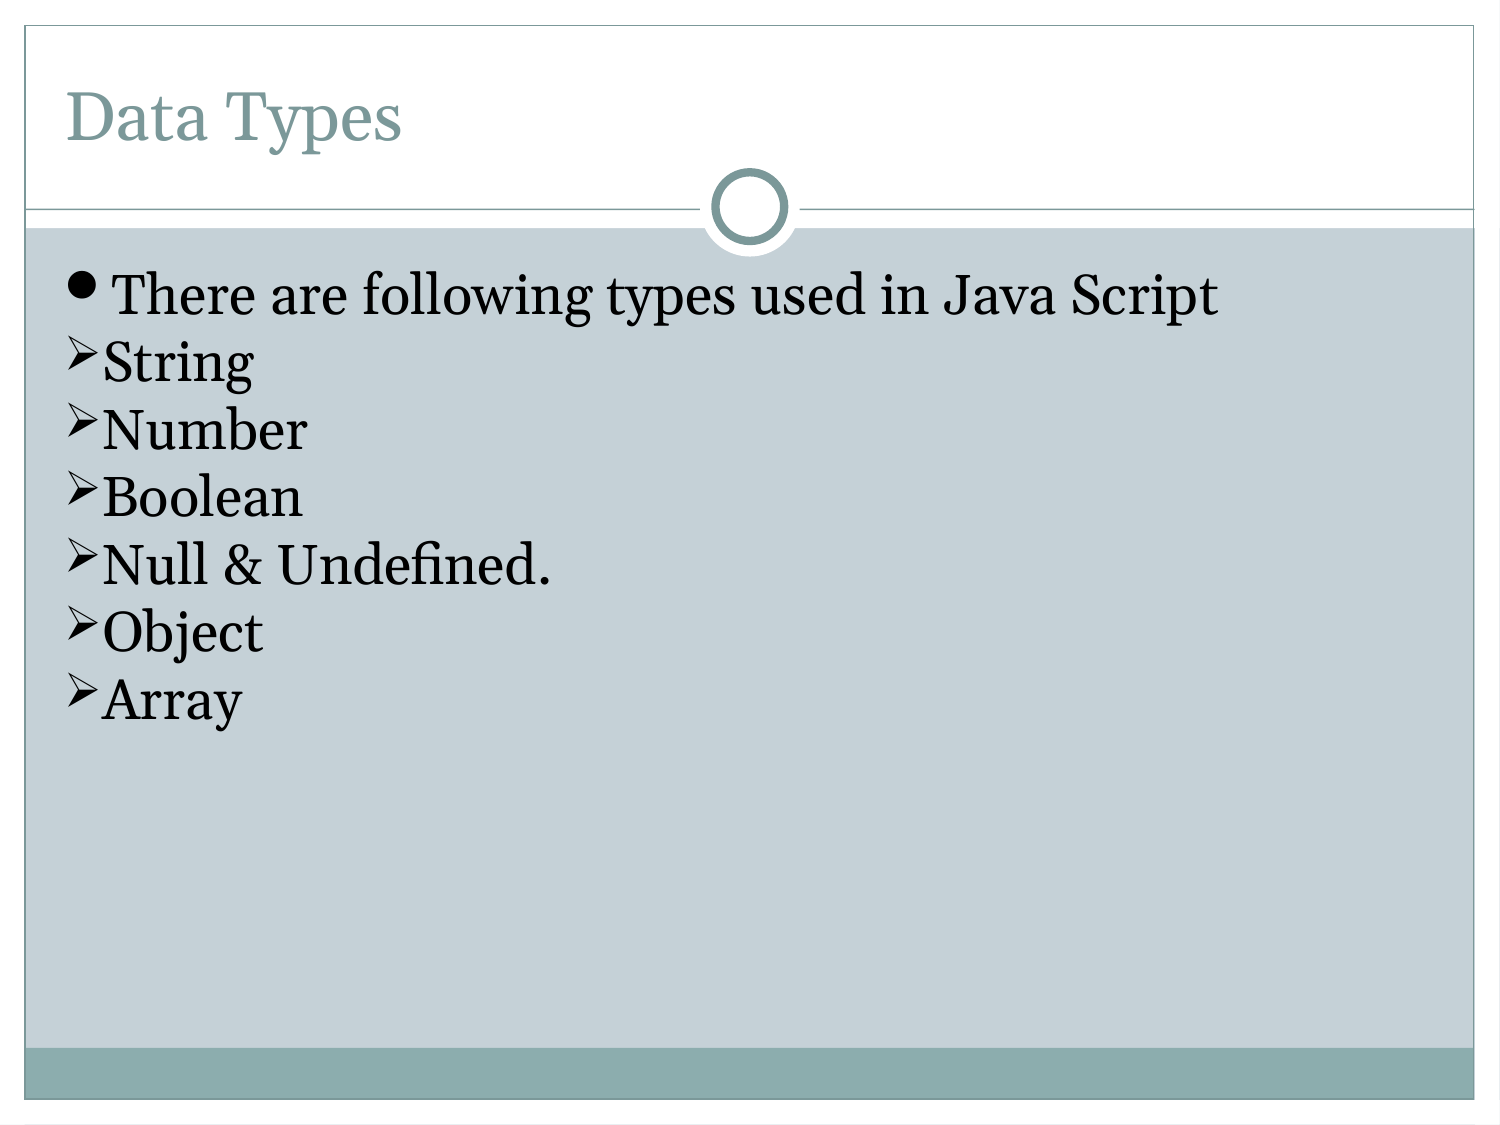

Data Types
There are following types used in Java Script
String
Number
Boolean
Null & Undefined.
Object
Array